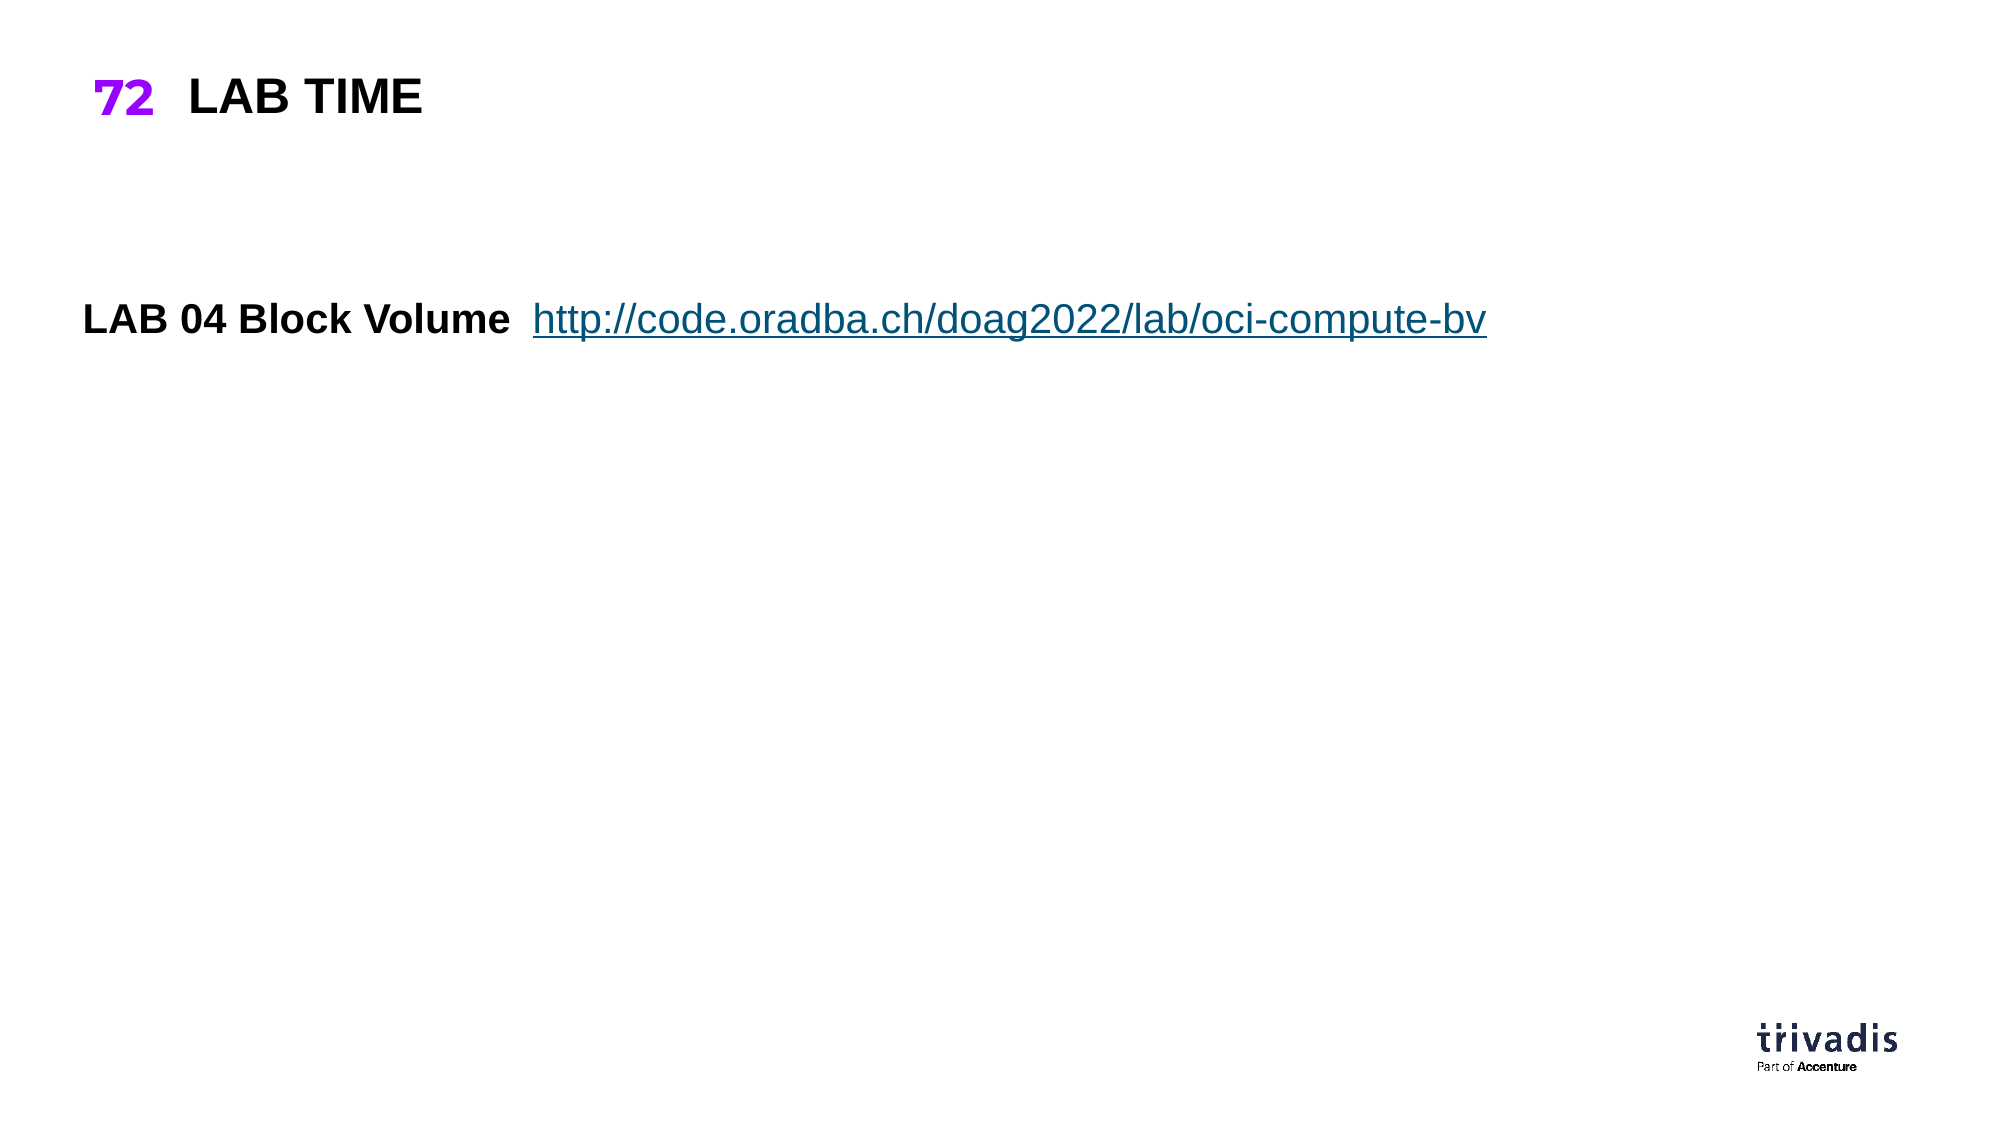

# Lab Time
LAB 04 Block Volume	http://code.oradba.ch/doag2022/lab/oci-compute-bv